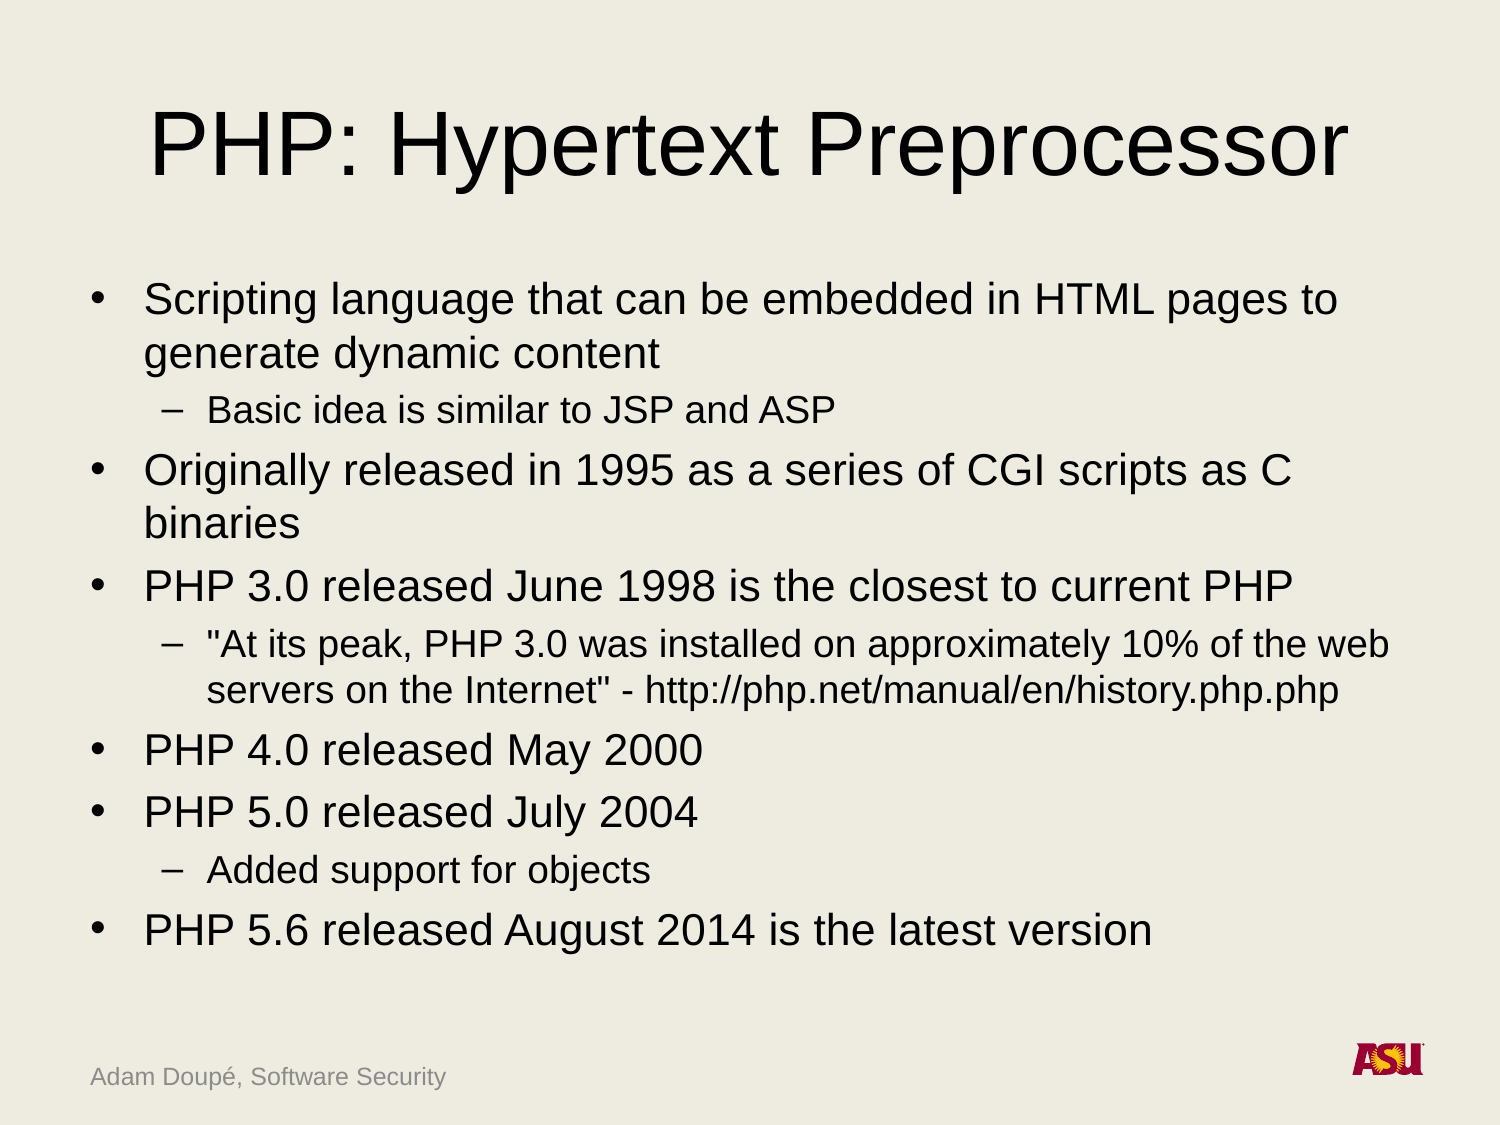

# PHP: Hypertext Preprocessor
Scripting language that can be embedded in HTML pages to generate dynamic content
Basic idea is similar to JSP and ASP
Originally released in 1995 as a series of CGI scripts as C binaries
PHP 3.0 released June 1998 is the closest to current PHP
"At its peak, PHP 3.0 was installed on approximately 10% of the web servers on the Internet" - http://php.net/manual/en/history.php.php
PHP 4.0 released May 2000
PHP 5.0 released July 2004
Added support for objects
PHP 5.6 released August 2014 is the latest version